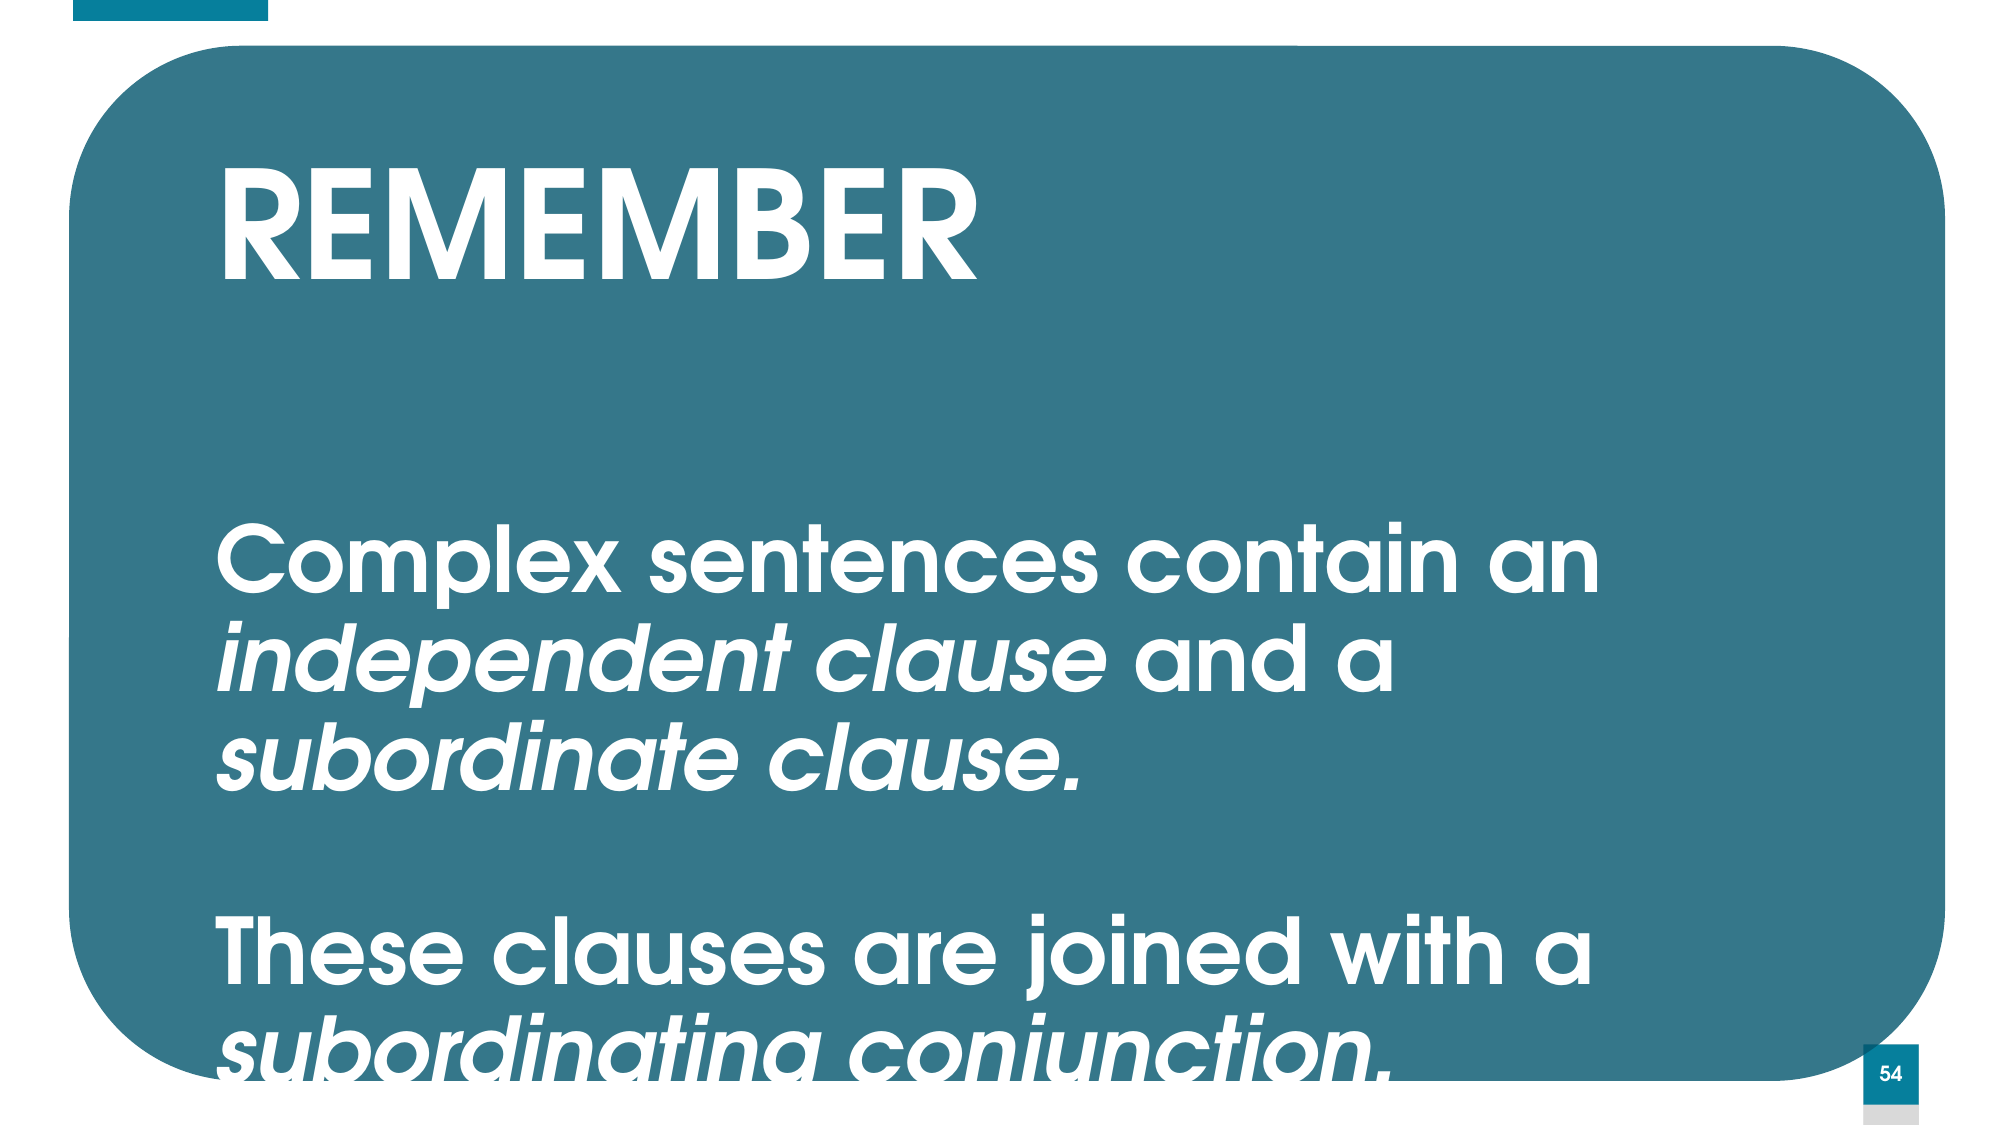

REMEMBER
Complex sentences contain an
independent clause and a subordinate clause.

These clauses are joined with a subordinating conjunction.

54